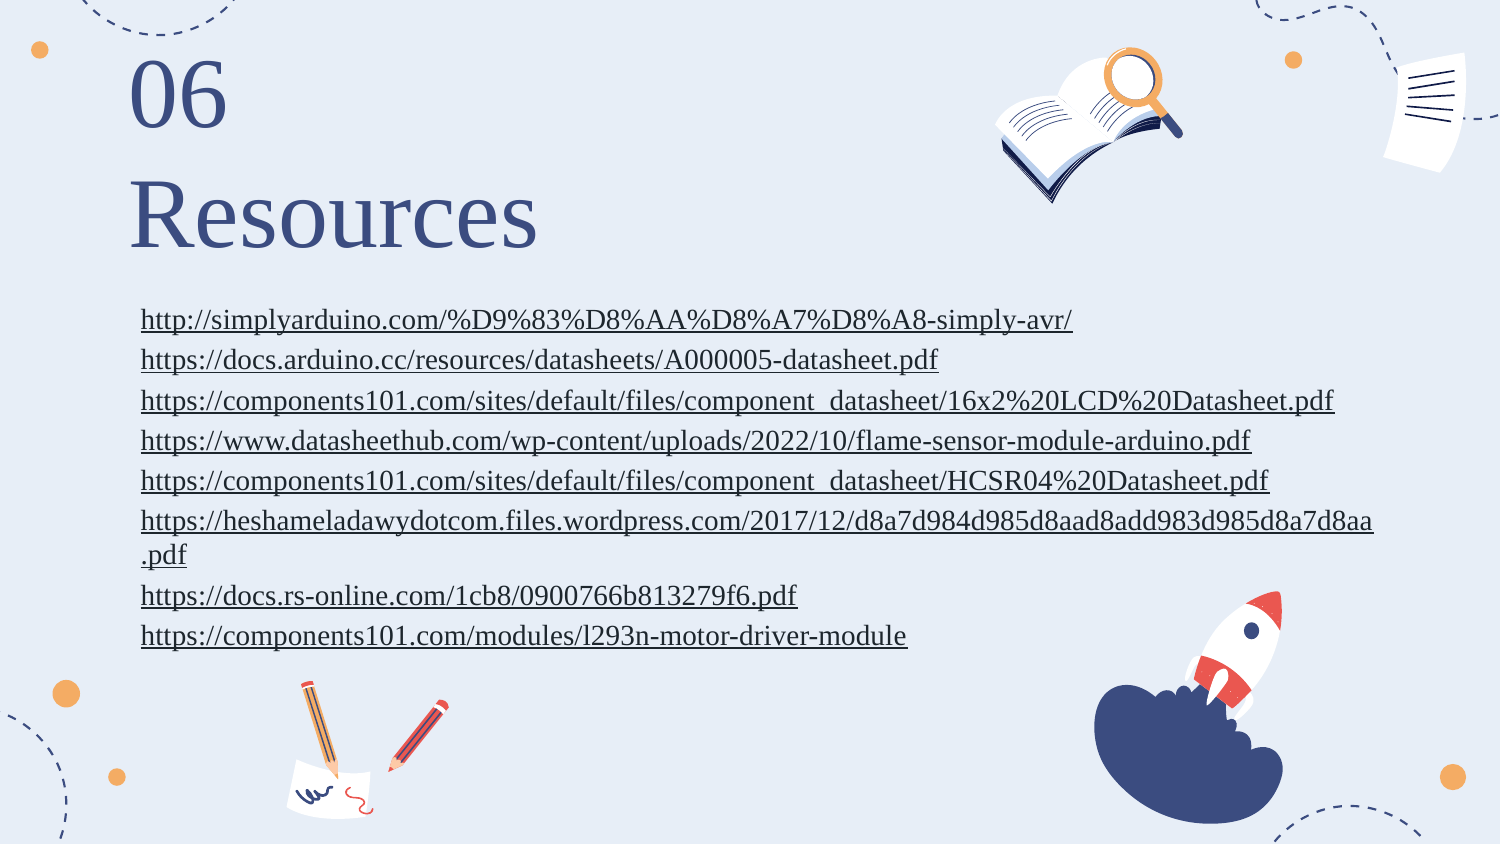

# 06 Resources

http://simplyarduino.com/%D9%83%D8%AA%D8%A7%D8%A8-simply-avr/
https://docs.arduino.cc/resources/datasheets/A000005-datasheet.pdf
https://components101.com/sites/default/files/component_datasheet/16x2%20LCD%20Datasheet.pdf
https://www.datasheethub.com/wp-content/uploads/2022/10/flame-sensor-module-arduino.pdf
https://components101.com/sites/default/files/component_datasheet/HCSR04%20Datasheet.pdf
https://heshameladawydotcom.files.wordpress.com/2017/12/d8a7d984d985d8aad8add983d985d8a7d8aa.pdf
https://docs.rs-online.com/1cb8/0900766b813279f6.pdf
https://components101.com/modules/l293n-motor-driver-module